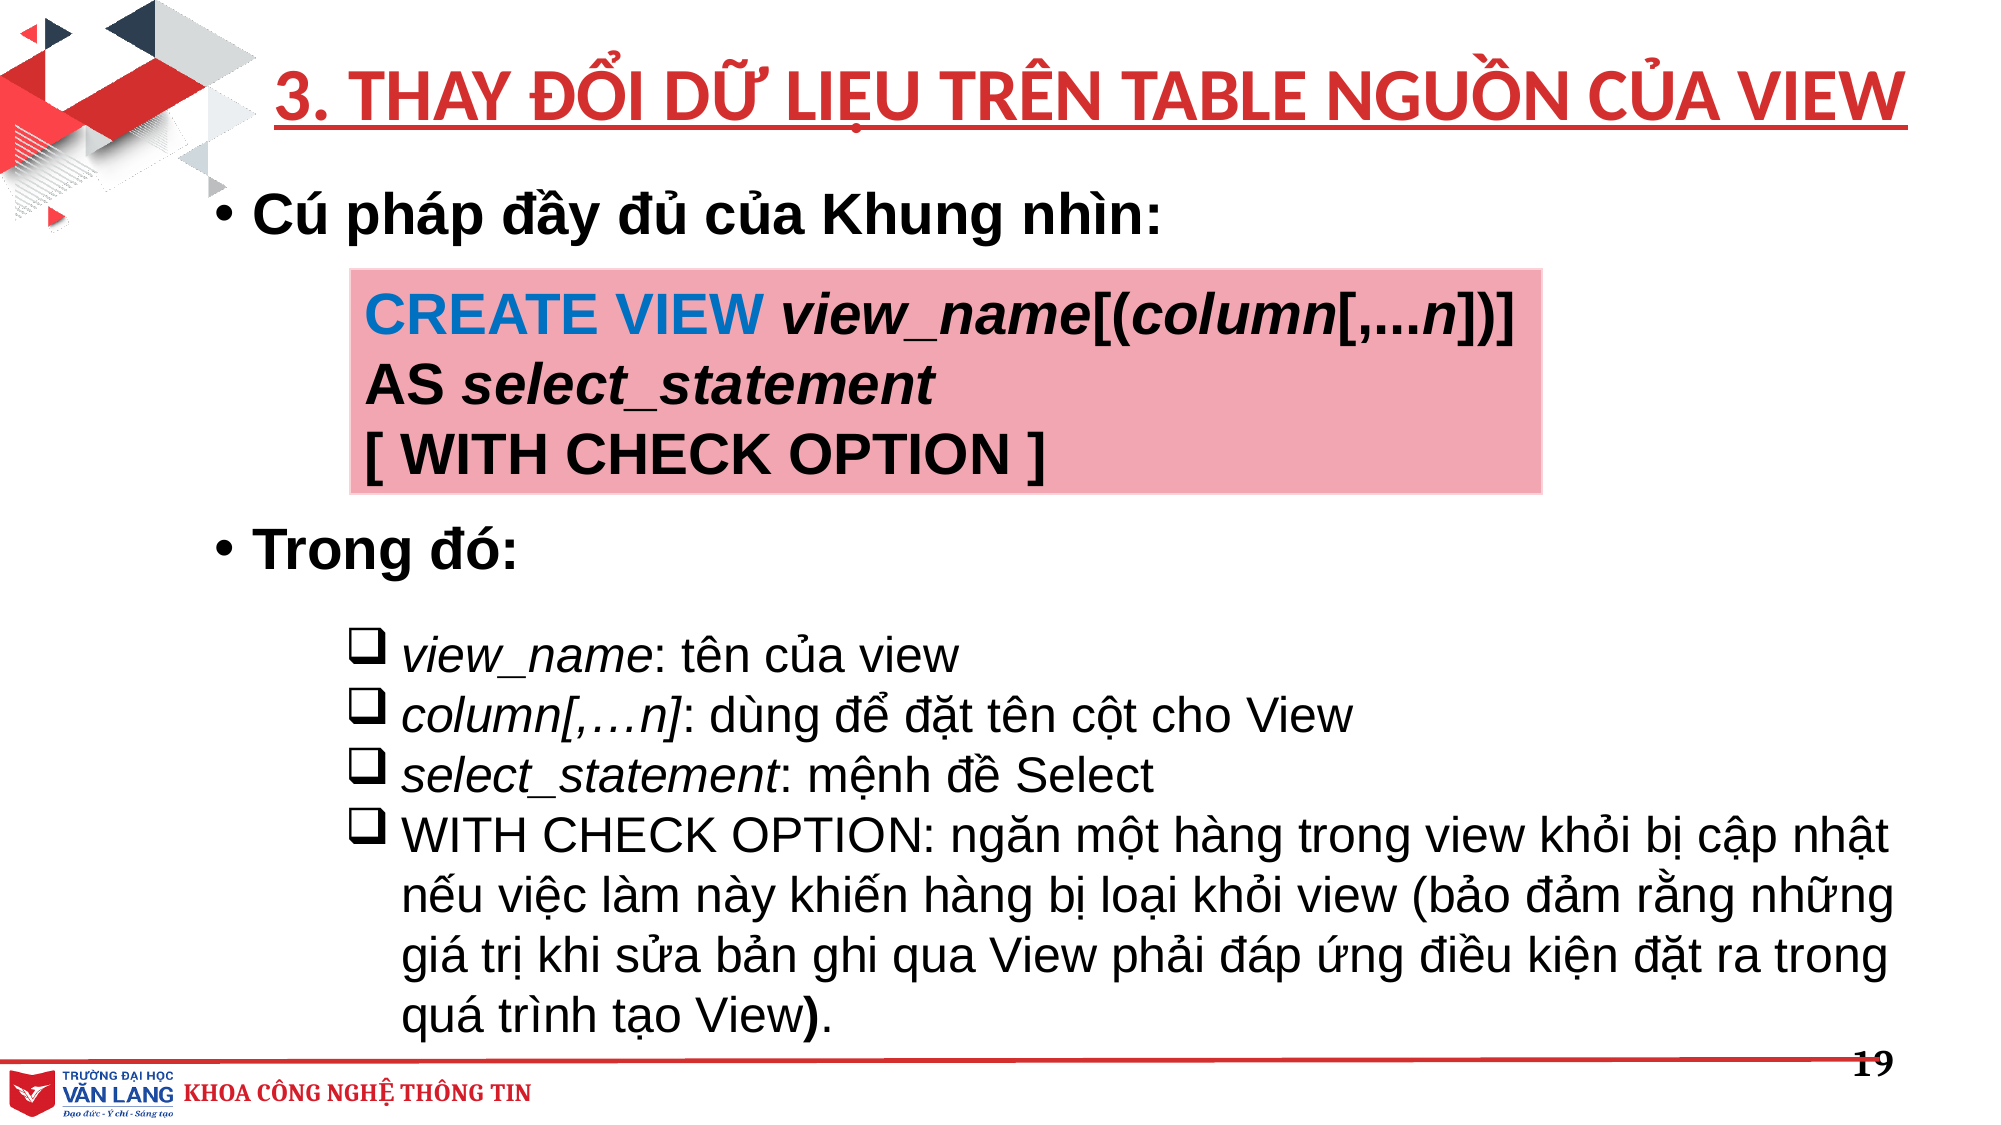

3. THAY ĐỔI DỮ LIỆU TRÊN TABLE NGUỒN CỦA VIEW

Cú pháp đầy đủ của Khung nhìn:

Trong đó:
CREATE VIEW view_name[(column[,...n])]
AS select_statement
[ WITH CHECK OPTION ]
view_name: tên của view
column[,…n]: dùng để đặt tên cột cho View
select_statement: mệnh đề Select
WITH CHECK OPTION: ngăn một hàng trong view khỏi bị cập nhật nếu việc làm này khiến hàng bị loại khỏi view (bảo đảm rằng những giá trị khi sửa bản ghi qua View phải đáp ứng điều kiện đặt ra trong quá trình tạo View).